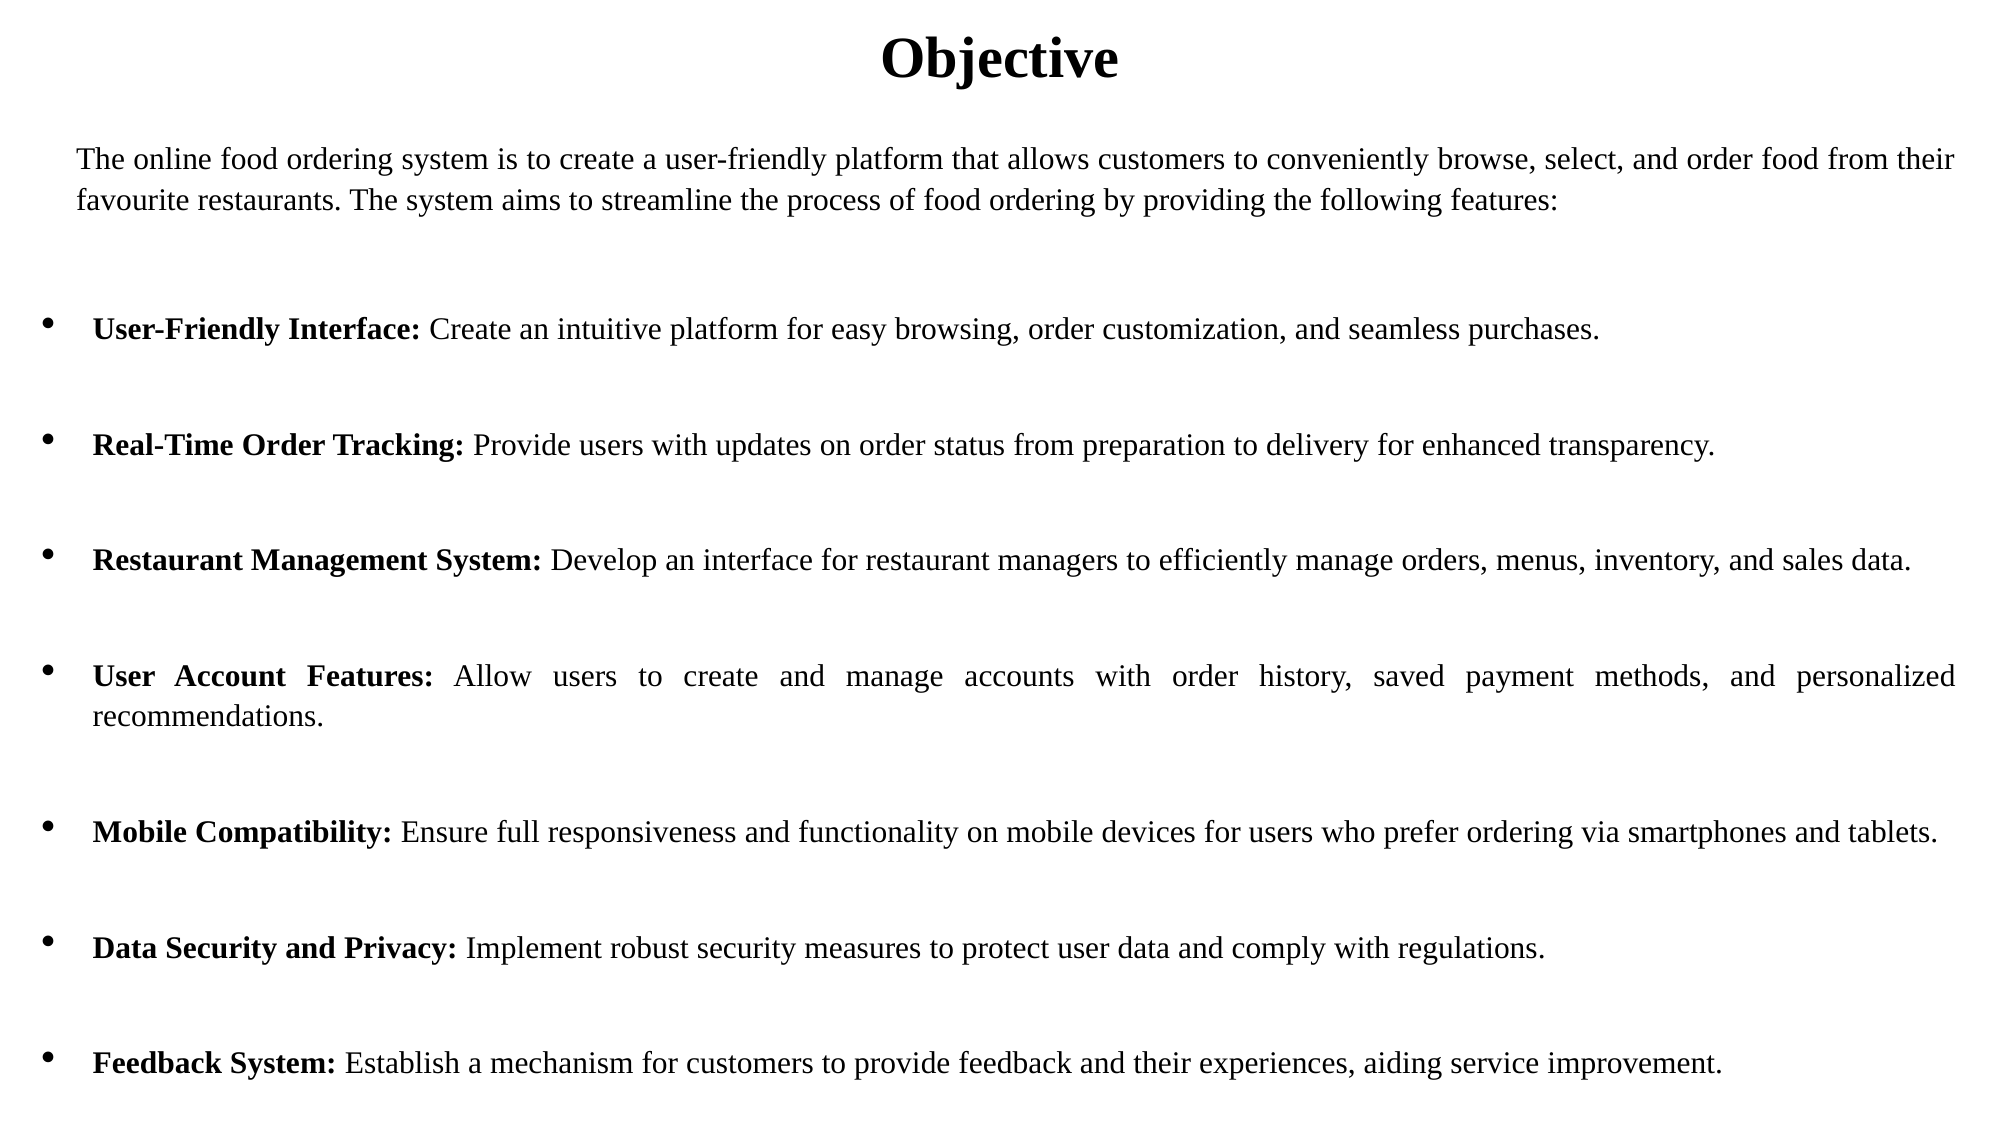

# Objective
The online food ordering system is to create a user-friendly platform that allows customers to conveniently browse, select, and order food from their favourite restaurants. The system aims to streamline the process of food ordering by providing the following features:

User-Friendly Interface: Create an intuitive platform for easy browsing, order customization, and seamless purchases.

Real-Time Order Tracking: Provide users with updates on order status from preparation to delivery for enhanced transparency.

Restaurant Management System: Develop an interface for restaurant managers to efficiently manage orders, menus, inventory, and sales data.

User Account Features: Allow users to create and manage accounts with order history, saved payment methods, and personalized recommendations.

Mobile Compatibility: Ensure full responsiveness and functionality on mobile devices for users who prefer ordering via smartphones and tablets.

Data Security and Privacy: Implement robust security measures to protect user data and comply with regulations.

Feedback System: Establish a mechanism for customers to provide feedback and their experiences, aiding service improvement.